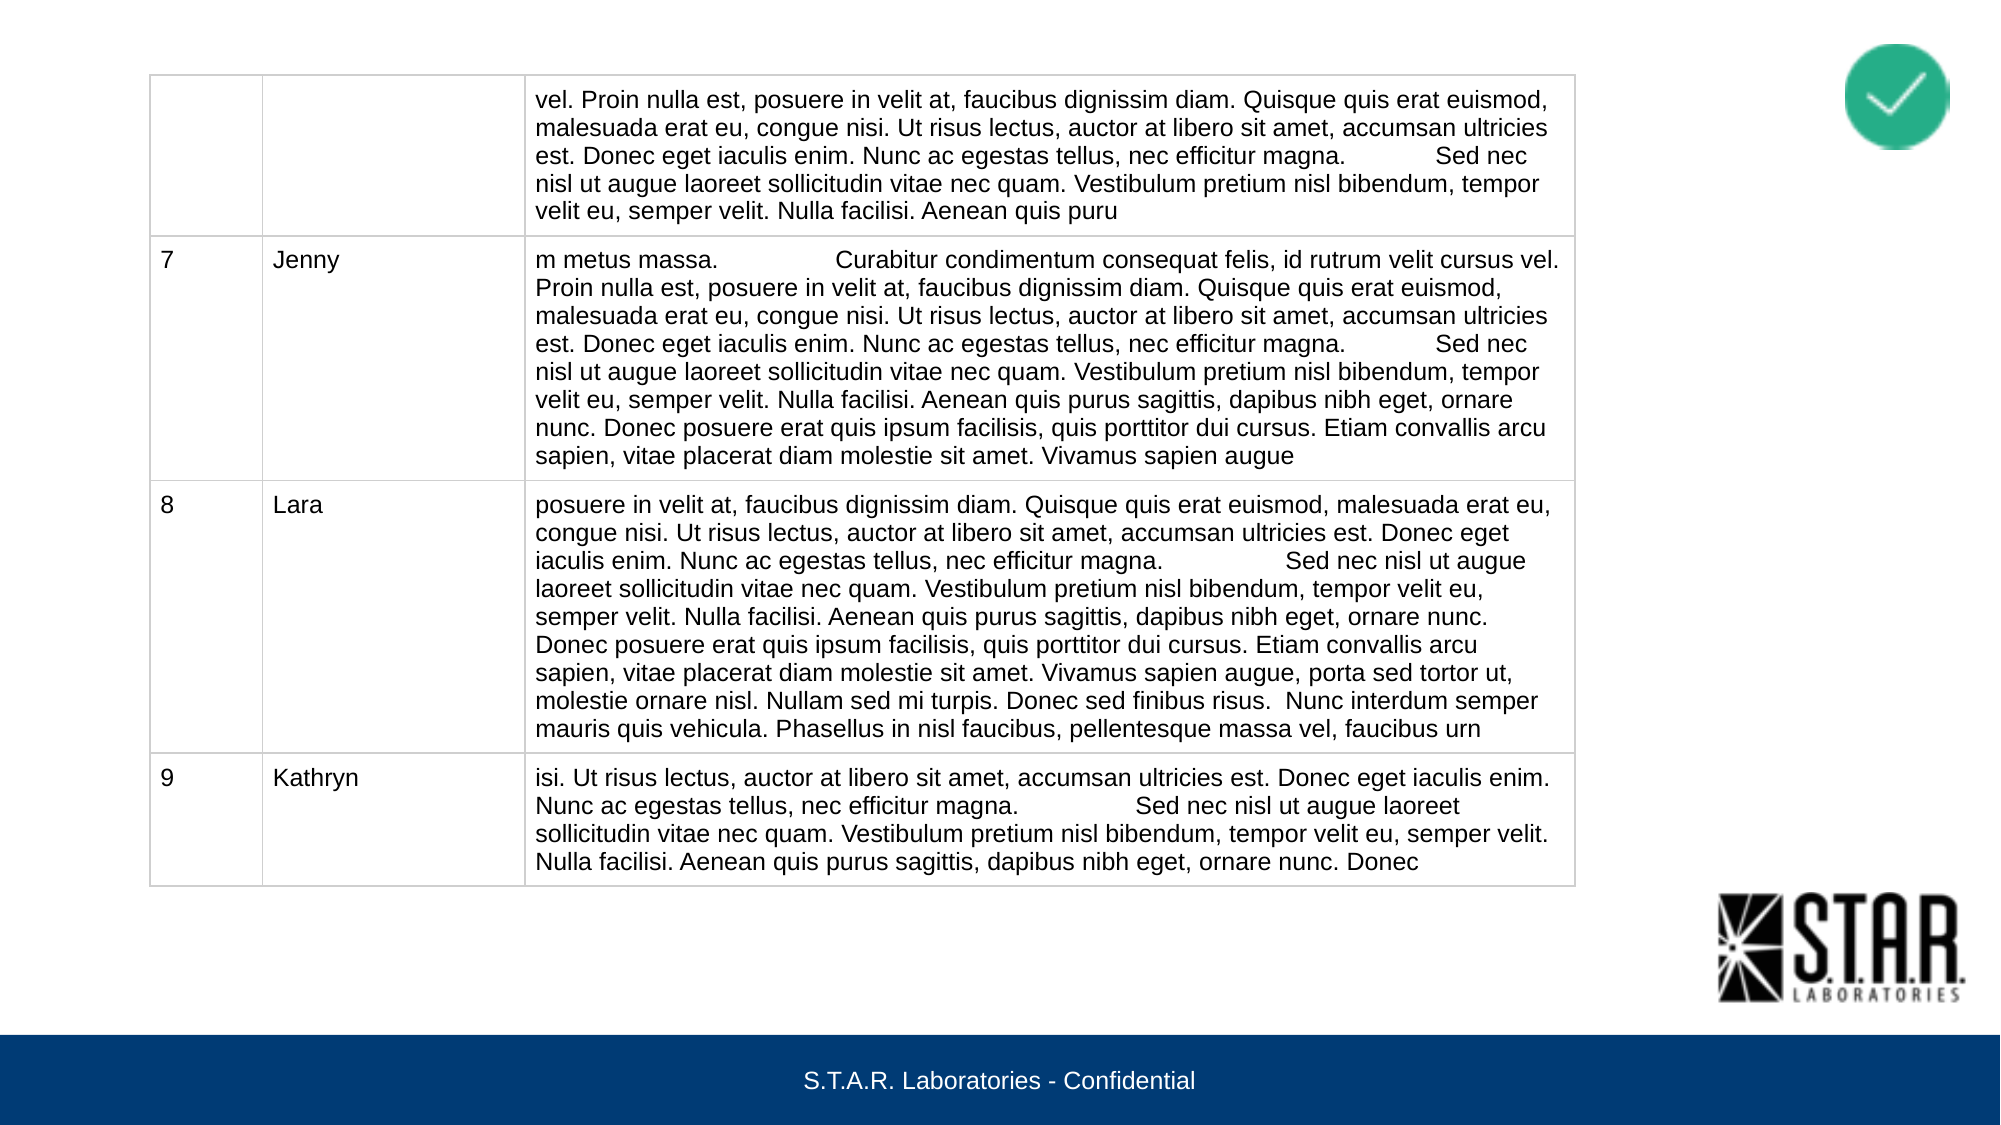

|  |  | vel. Proin nulla est, posuere in velit at, faucibus dignissim diam. Quisque quis erat euismod, malesuada erat eu, congue nisi. Ut risus lectus, auctor at libero sit amet, accumsan ultricies est. Donec eget iaculis enim. Nunc ac egestas tellus, nec efficitur magna. Sed nec nisl ut augue laoreet sollicitudin vitae nec quam. Vestibulum pretium nisl bibendum, tempor velit eu, semper velit. Nulla facilisi. Aenean quis puru |
| --- | --- | --- |
| 7 | Jenny | m metus massa. Curabitur condimentum consequat felis, id rutrum velit cursus vel. Proin nulla est, posuere in velit at, faucibus dignissim diam. Quisque quis erat euismod, malesuada erat eu, congue nisi. Ut risus lectus, auctor at libero sit amet, accumsan ultricies est. Donec eget iaculis enim. Nunc ac egestas tellus, nec efficitur magna. Sed nec nisl ut augue laoreet sollicitudin vitae nec quam. Vestibulum pretium nisl bibendum, tempor velit eu, semper velit. Nulla facilisi. Aenean quis purus sagittis, dapibus nibh eget, ornare nunc. Donec posuere erat quis ipsum facilisis, quis porttitor dui cursus. Etiam convallis arcu sapien, vitae placerat diam molestie sit amet. Vivamus sapien augue |
| 8 | Lara | posuere in velit at, faucibus dignissim diam. Quisque quis erat euismod, malesuada erat eu, congue nisi. Ut risus lectus, auctor at libero sit amet, accumsan ultricies est. Donec eget iaculis enim. Nunc ac egestas tellus, nec efficitur magna. Sed nec nisl ut augue laoreet sollicitudin vitae nec quam. Vestibulum pretium nisl bibendum, tempor velit eu, semper velit. Nulla facilisi. Aenean quis purus sagittis, dapibus nibh eget, ornare nunc. Donec posuere erat quis ipsum facilisis, quis porttitor dui cursus. Etiam convallis arcu sapien, vitae placerat diam molestie sit amet. Vivamus sapien augue, porta sed tortor ut, molestie ornare nisl. Nullam sed mi turpis. Donec sed finibus risus. Nunc interdum semper mauris quis vehicula. Phasellus in nisl faucibus, pellentesque massa vel, faucibus urn |
| 9 | Kathryn | isi. Ut risus lectus, auctor at libero sit amet, accumsan ultricies est. Donec eget iaculis enim. Nunc ac egestas tellus, nec efficitur magna. Sed nec nisl ut augue laoreet sollicitudin vitae nec quam. Vestibulum pretium nisl bibendum, tempor velit eu, semper velit. Nulla facilisi. Aenean quis purus sagittis, dapibus nibh eget, ornare nunc. Donec |
35